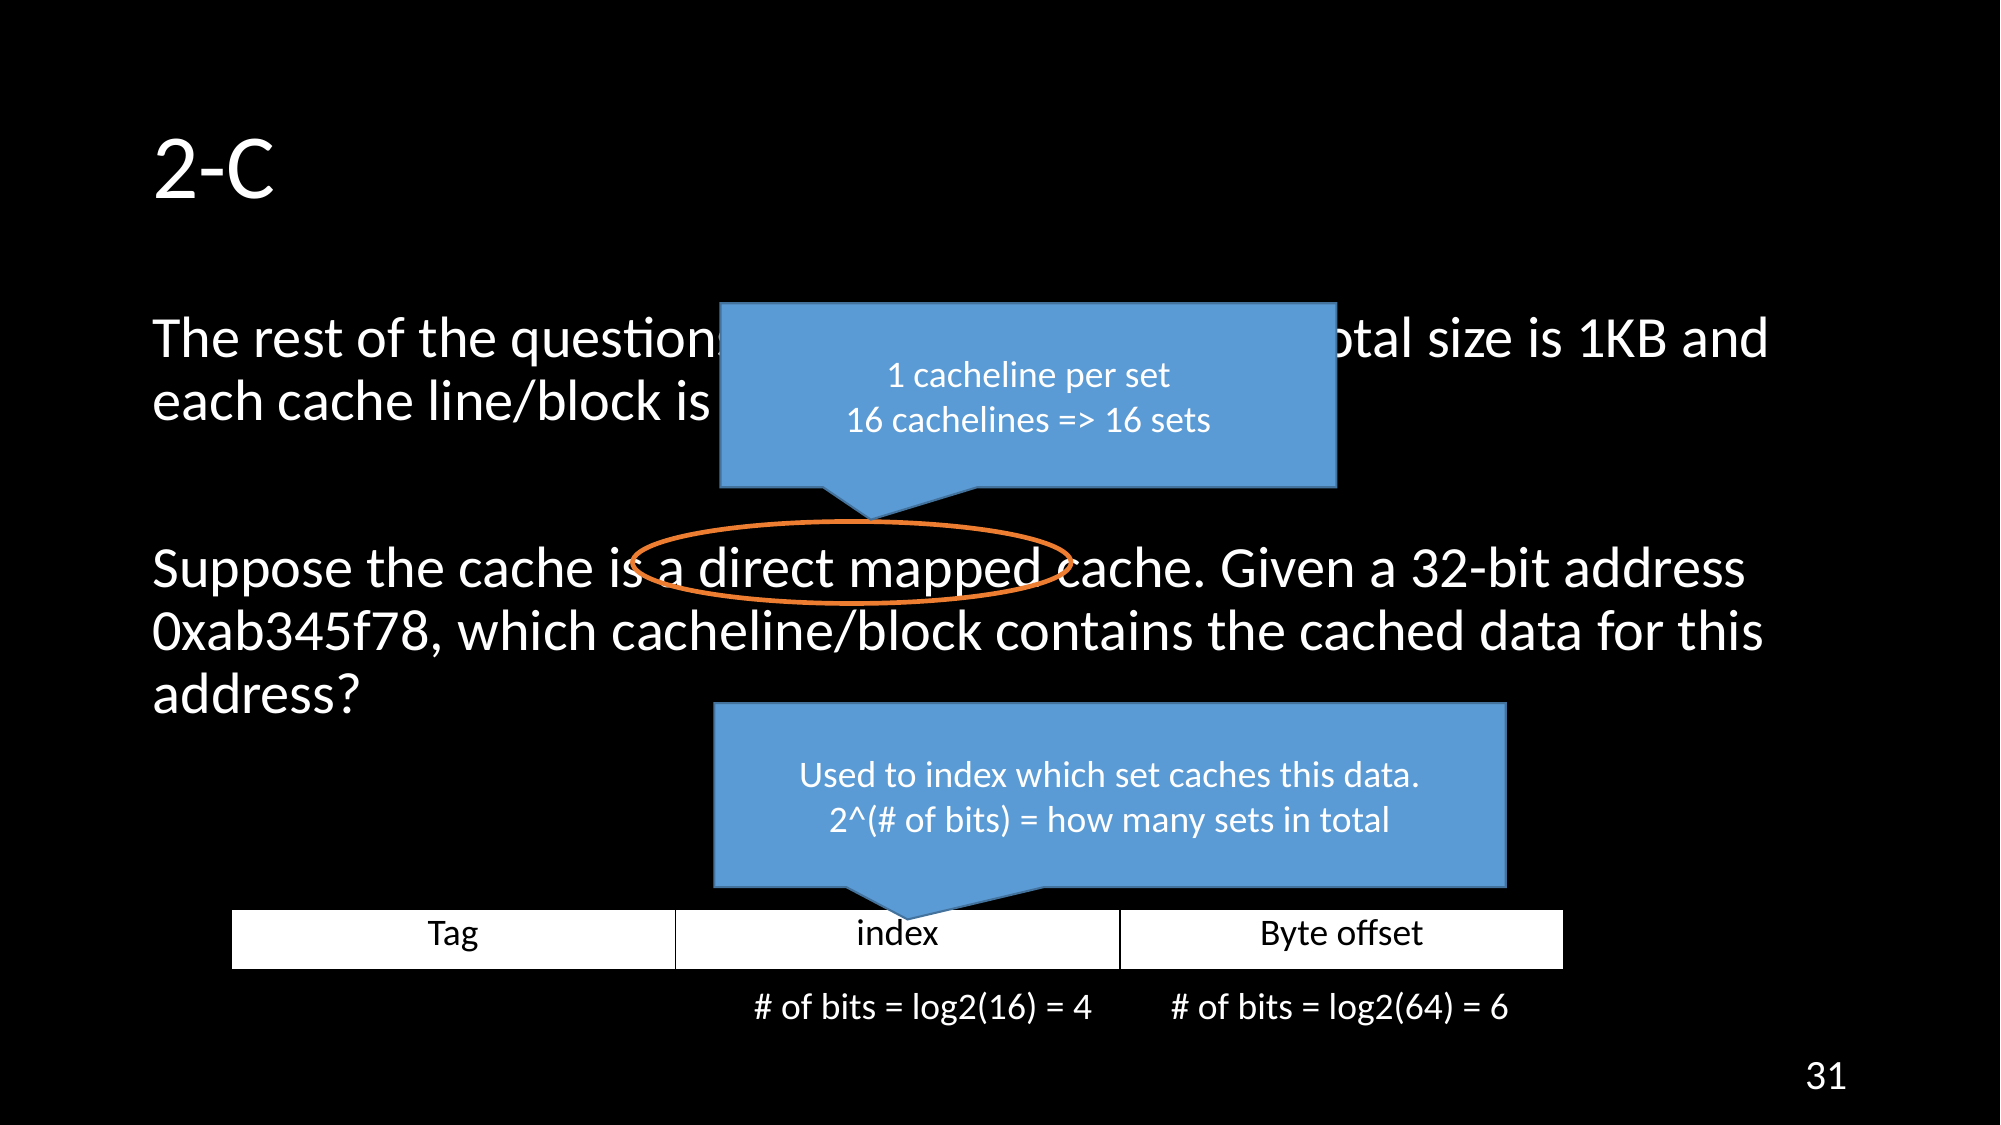

# 2-C
The rest of the questions assume a cache whose total size is 1KB and each cache line/block is 64-byte.

Suppose the cache is a direct mapped cache. Given a 32-bit address 0xab345f78, which cacheline/block contains the cached data for this address?

1 cacheline per set
16 cachelines => 16 sets

Used to index which set caches this data.
2^(# of bits) = how many sets in total
00
| Tag | index | Byte offset |
| --- | --- | --- |
# of bits = log2(16) = 4
# of bits = log2(64) = 6
31